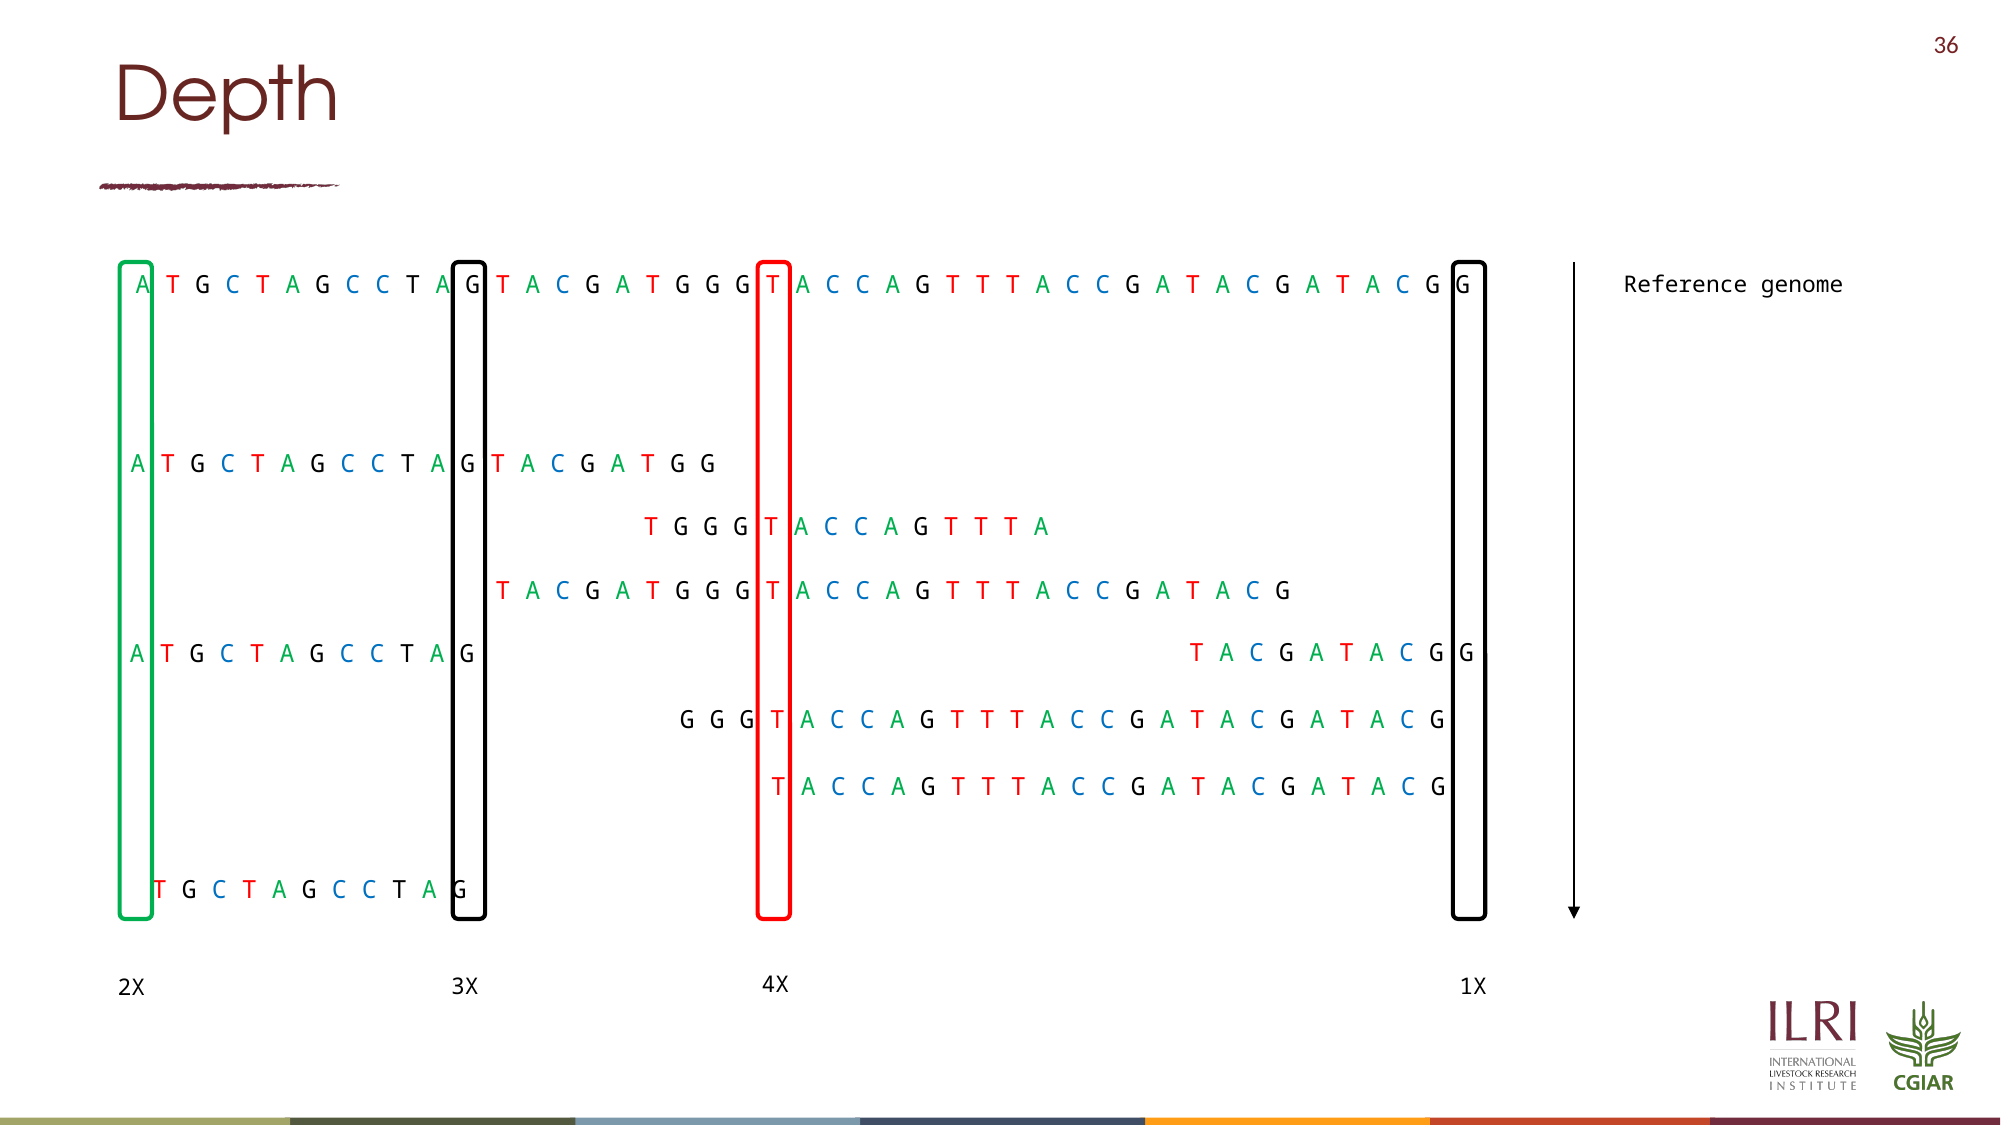

# Depth

Reference genome
A T G C T A G C C T A G T A C G A T G G G T A C C A G T T T A C C G A T A C G A T A C G G

A T G C T A G C C T A G T A C G A T G G
T G G G T A C C A G T T T A
T A C G A T G G G T A C C A G T T T A C C G A T A C G
T A C G A T A C G G
A T G C T A G C C T A G
G G G T A C C A G T T T A C C G A T A C G A T A C G
T A C C A G T T T A C C G A T A C G A T A C G
T G C T A G C C T A G
4X
3X
1X
2X